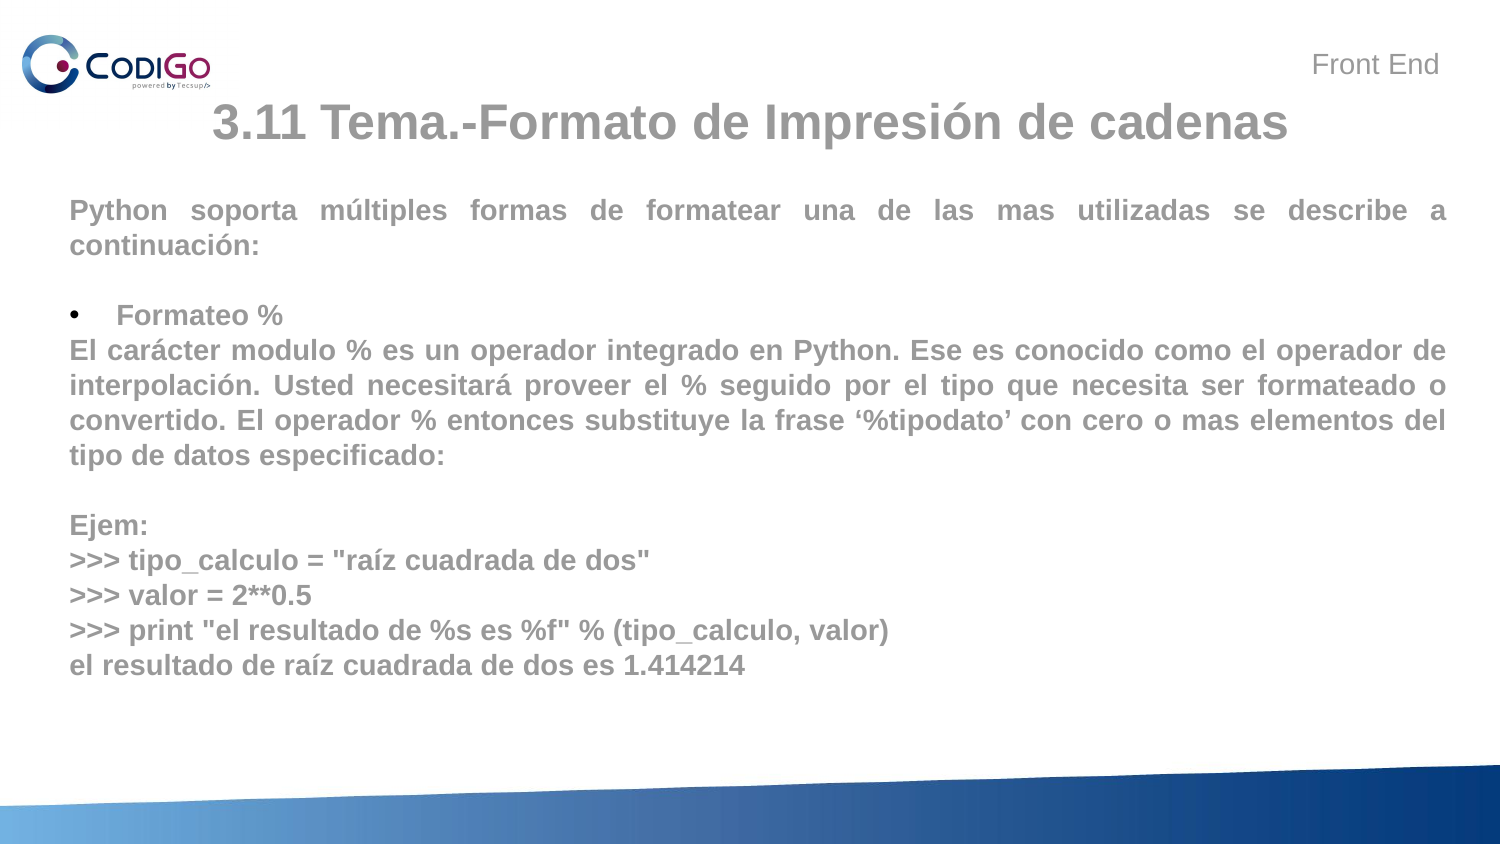

3.11 Tema.-Formato de Impresión de cadenas
Python soporta múltiples formas de formatear una de las mas utilizadas se describe a continuación:

Formateo %
El carácter modulo % es un operador integrado en Python. Ese es conocido como el operador de interpolación. Usted necesitará proveer el % seguido por el tipo que necesita ser formateado o convertido. El operador % entonces substituye la frase ‘%tipodato’ con cero o mas elementos del tipo de datos especificado:

Ejem:
>>> tipo_calculo = "raíz cuadrada de dos"
>>> valor = 2**0.5
>>> print "el resultado de %s es %f" % (tipo_calculo, valor)
el resultado de raíz cuadrada de dos es 1.414214